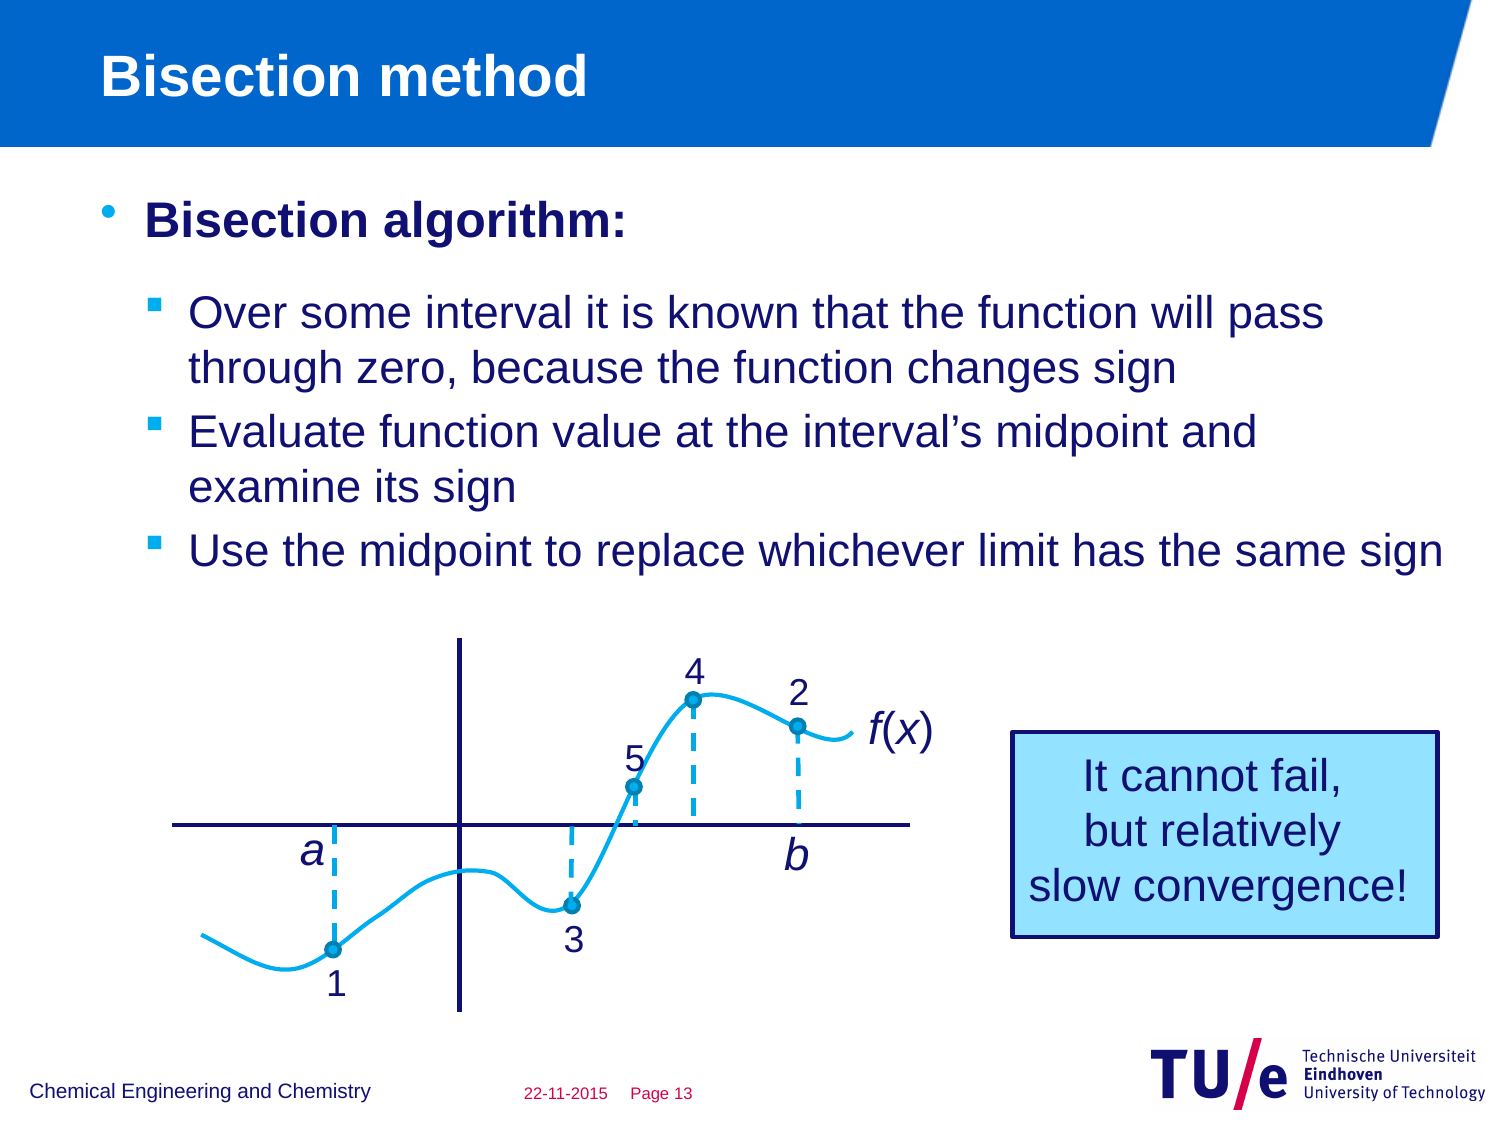

# Bisection method
Bisection algorithm:
Over some interval it is known that the function will pass through zero, because the function changes sign
Evaluate function value at the interval’s midpoint and
examine its sign
Use the midpoint to replace whichever limit has the same sign
4

2

f(x)

5

It cannot fail,
but relatively
slow convergence!
a
b

1

3
Chemical Engineering and Chemistry
22-11-2015
Page 13